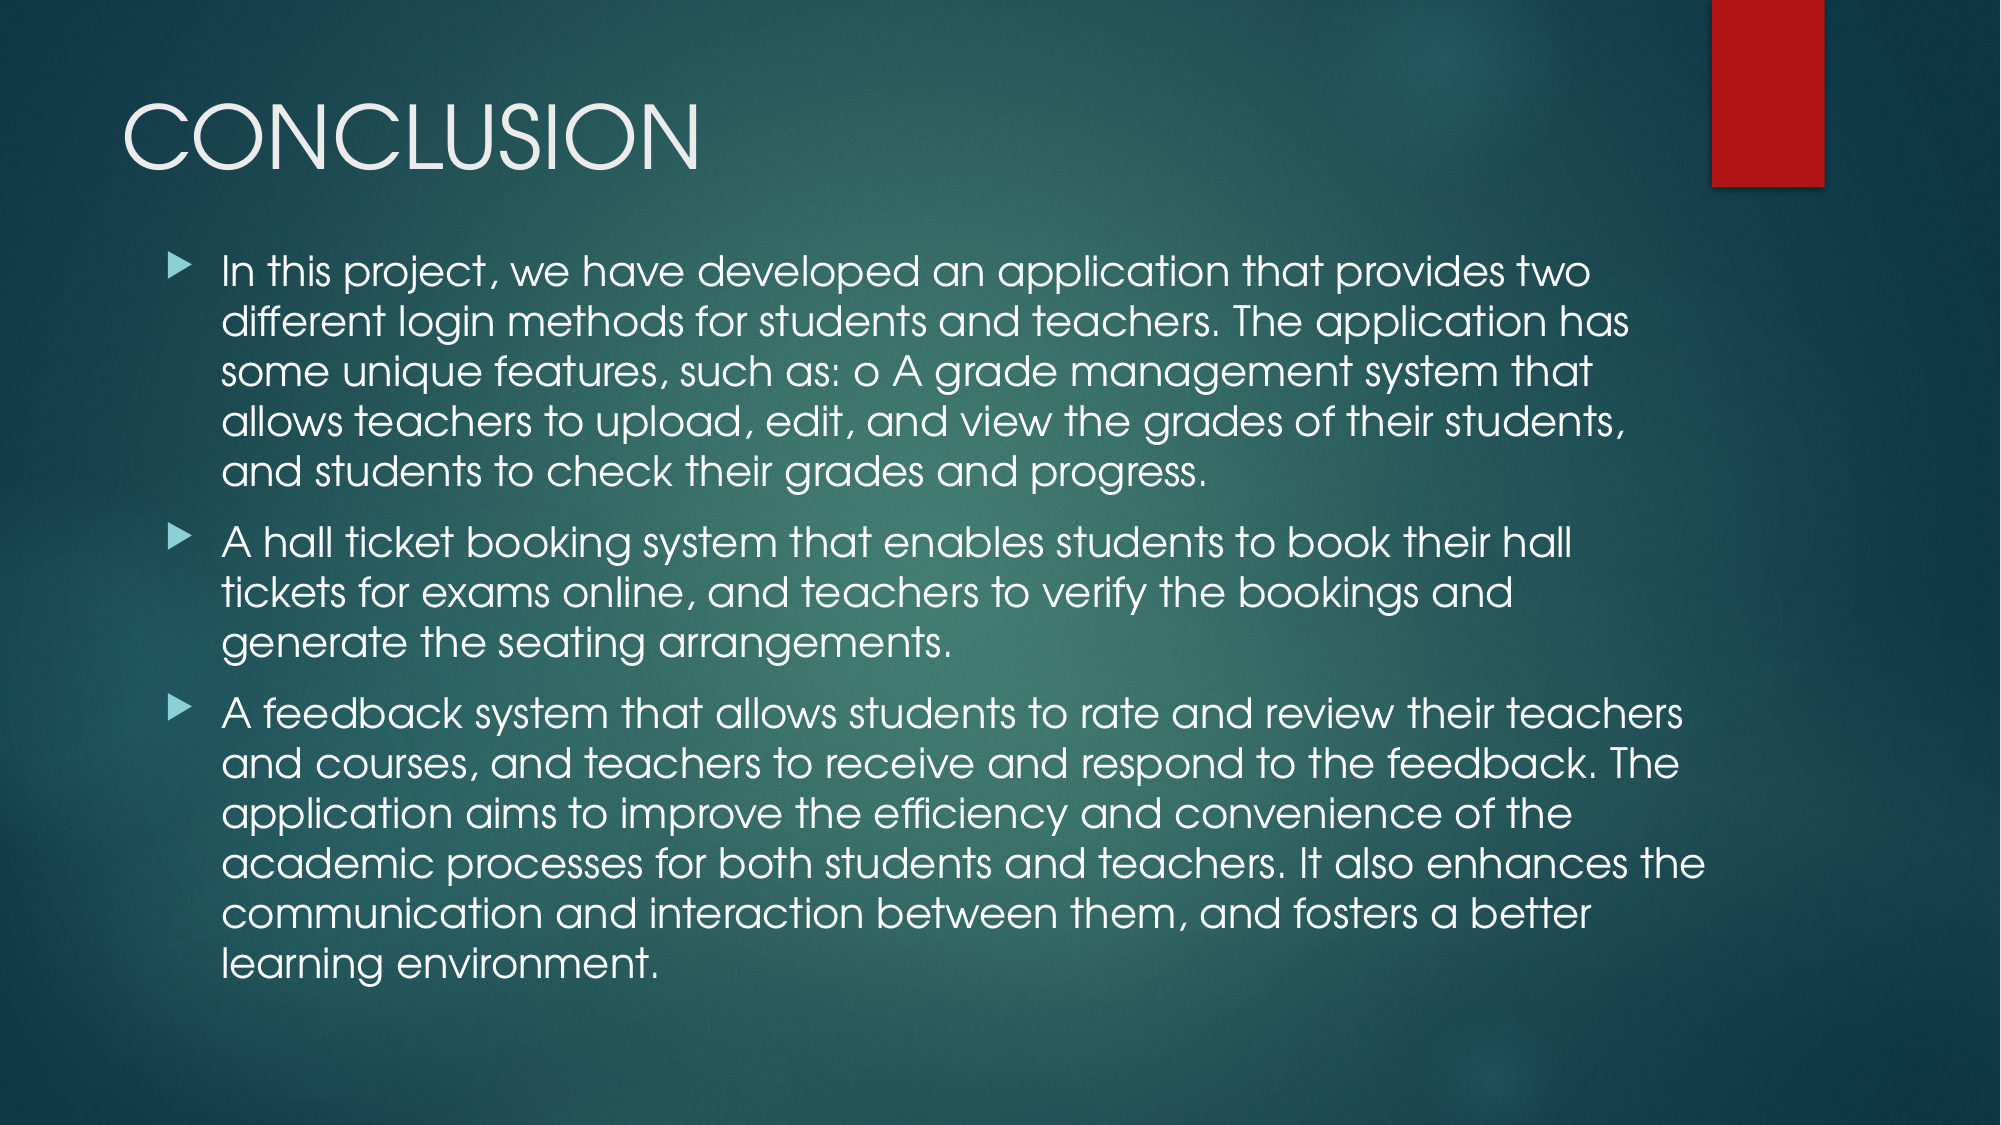

# CONCLUSION
In this project, we have developed an application that provides two different login methods for students and teachers. The application has some unique features, such as: o A grade management system that allows teachers to upload, edit, and view the grades of their students, and students to check their grades and progress.
A hall ticket booking system that enables students to book their hall tickets for exams online, and teachers to verify the bookings and generate the seating arrangements.
A feedback system that allows students to rate and review their teachers and courses, and teachers to receive and respond to the feedback. The application aims to improve the efficiency and convenience of the academic processes for both students and teachers. It also enhances the communication and interaction between them, and fosters a better learning environment.